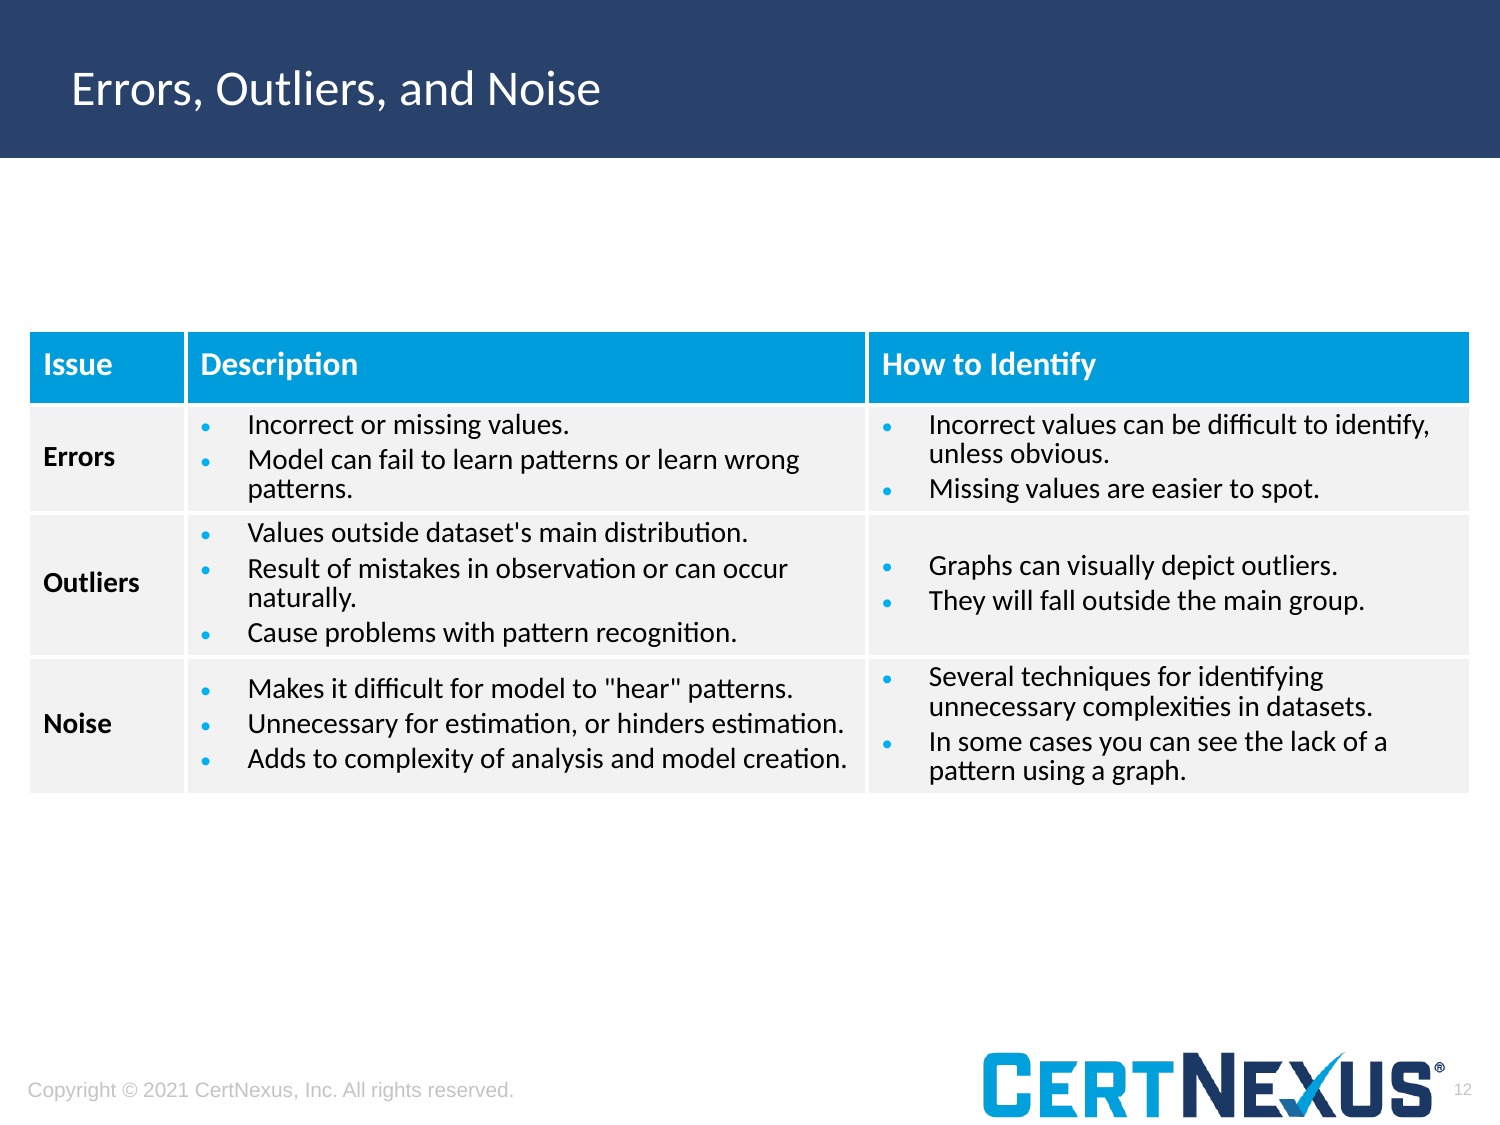

# Errors, Outliers, and Noise
| Issue | Description | How to Identify |
| --- | --- | --- |
| Errors | Incorrect or missing values. Model can fail to learn patterns or learn wrong patterns. | Incorrect values can be difficult to identify, unless obvious. Missing values are easier to spot. |
| Outliers | Values outside dataset's main distribution. Result of mistakes in observation or can occur naturally. Cause problems with pattern recognition. | Graphs can visually depict outliers. They will fall outside the main group. |
| Noise | Makes it difficult for model to "hear" patterns. Unnecessary for estimation, or hinders estimation. Adds to complexity of analysis and model creation. | Several techniques for identifying unnecessary complexities in datasets. In some cases you can see the lack of a pattern using a graph. |
12